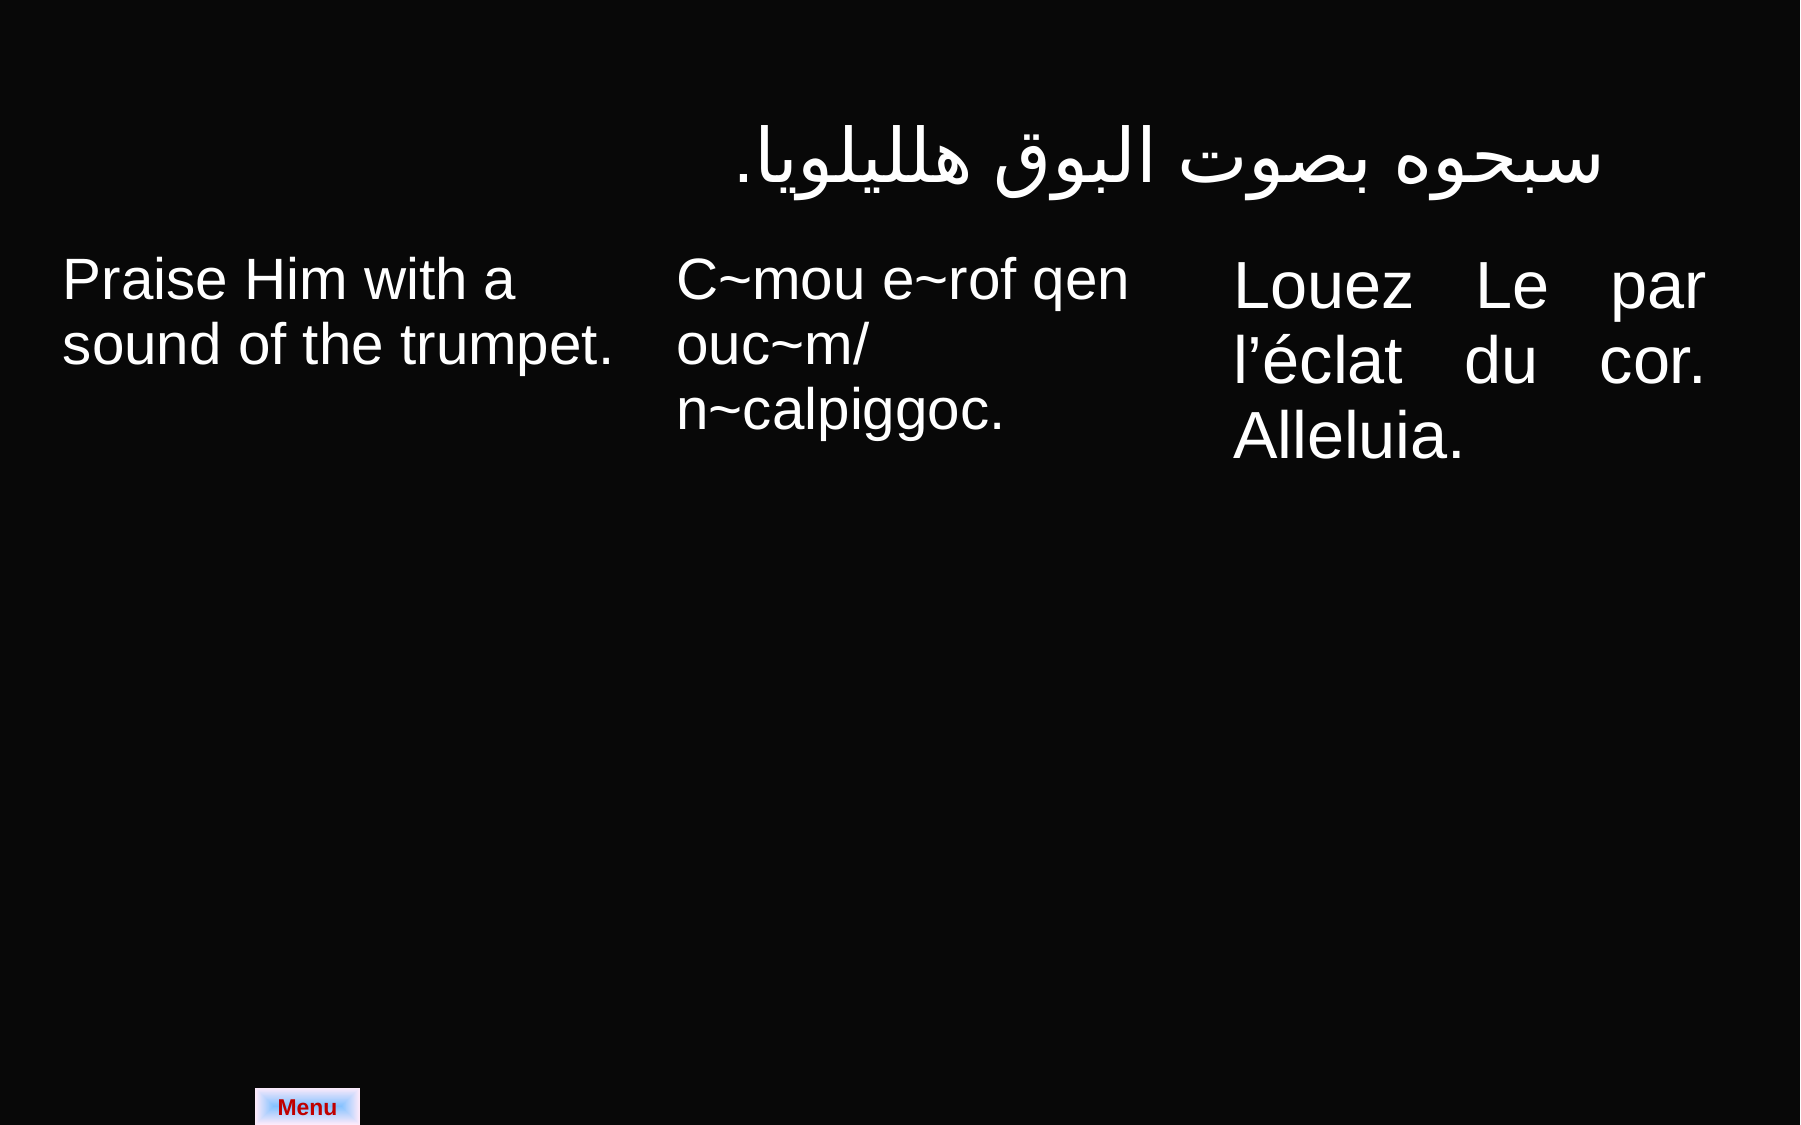

سبحوه بصوت البوق هلليلويا.
| Praise Him with a sound of the trumpet. | C~mou e~rof qen ouc~m/ n~calpiggoc. | Louez Le par l’éclat du cor. Alleluia. |
| --- | --- | --- |

Menu